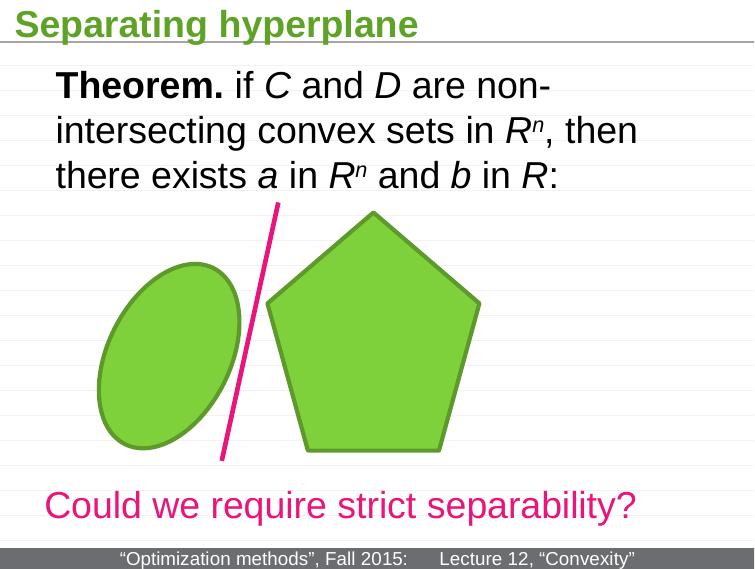

# Separating hyperplane
Theorem. if C and D are non-intersecting convex sets in Rn, then there exists a in Rn and b in R:

Could we require strict separability?